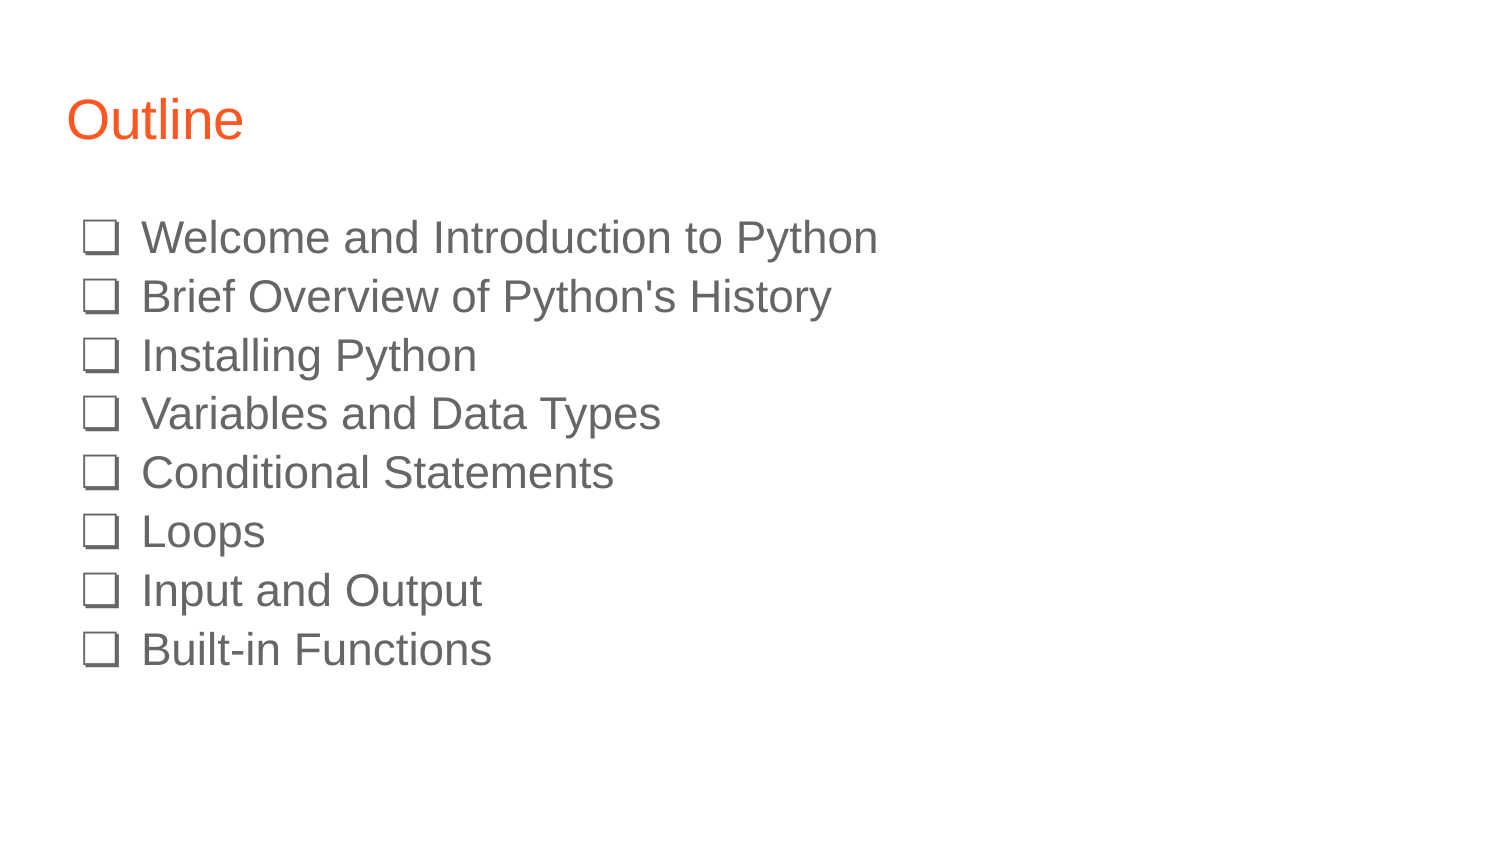

# Outline
Welcome and Introduction to Python
Brief Overview of Python's History
Installing Python
Variables and Data Types
Conditional Statements
Loops
Input and Output
Built-in Functions